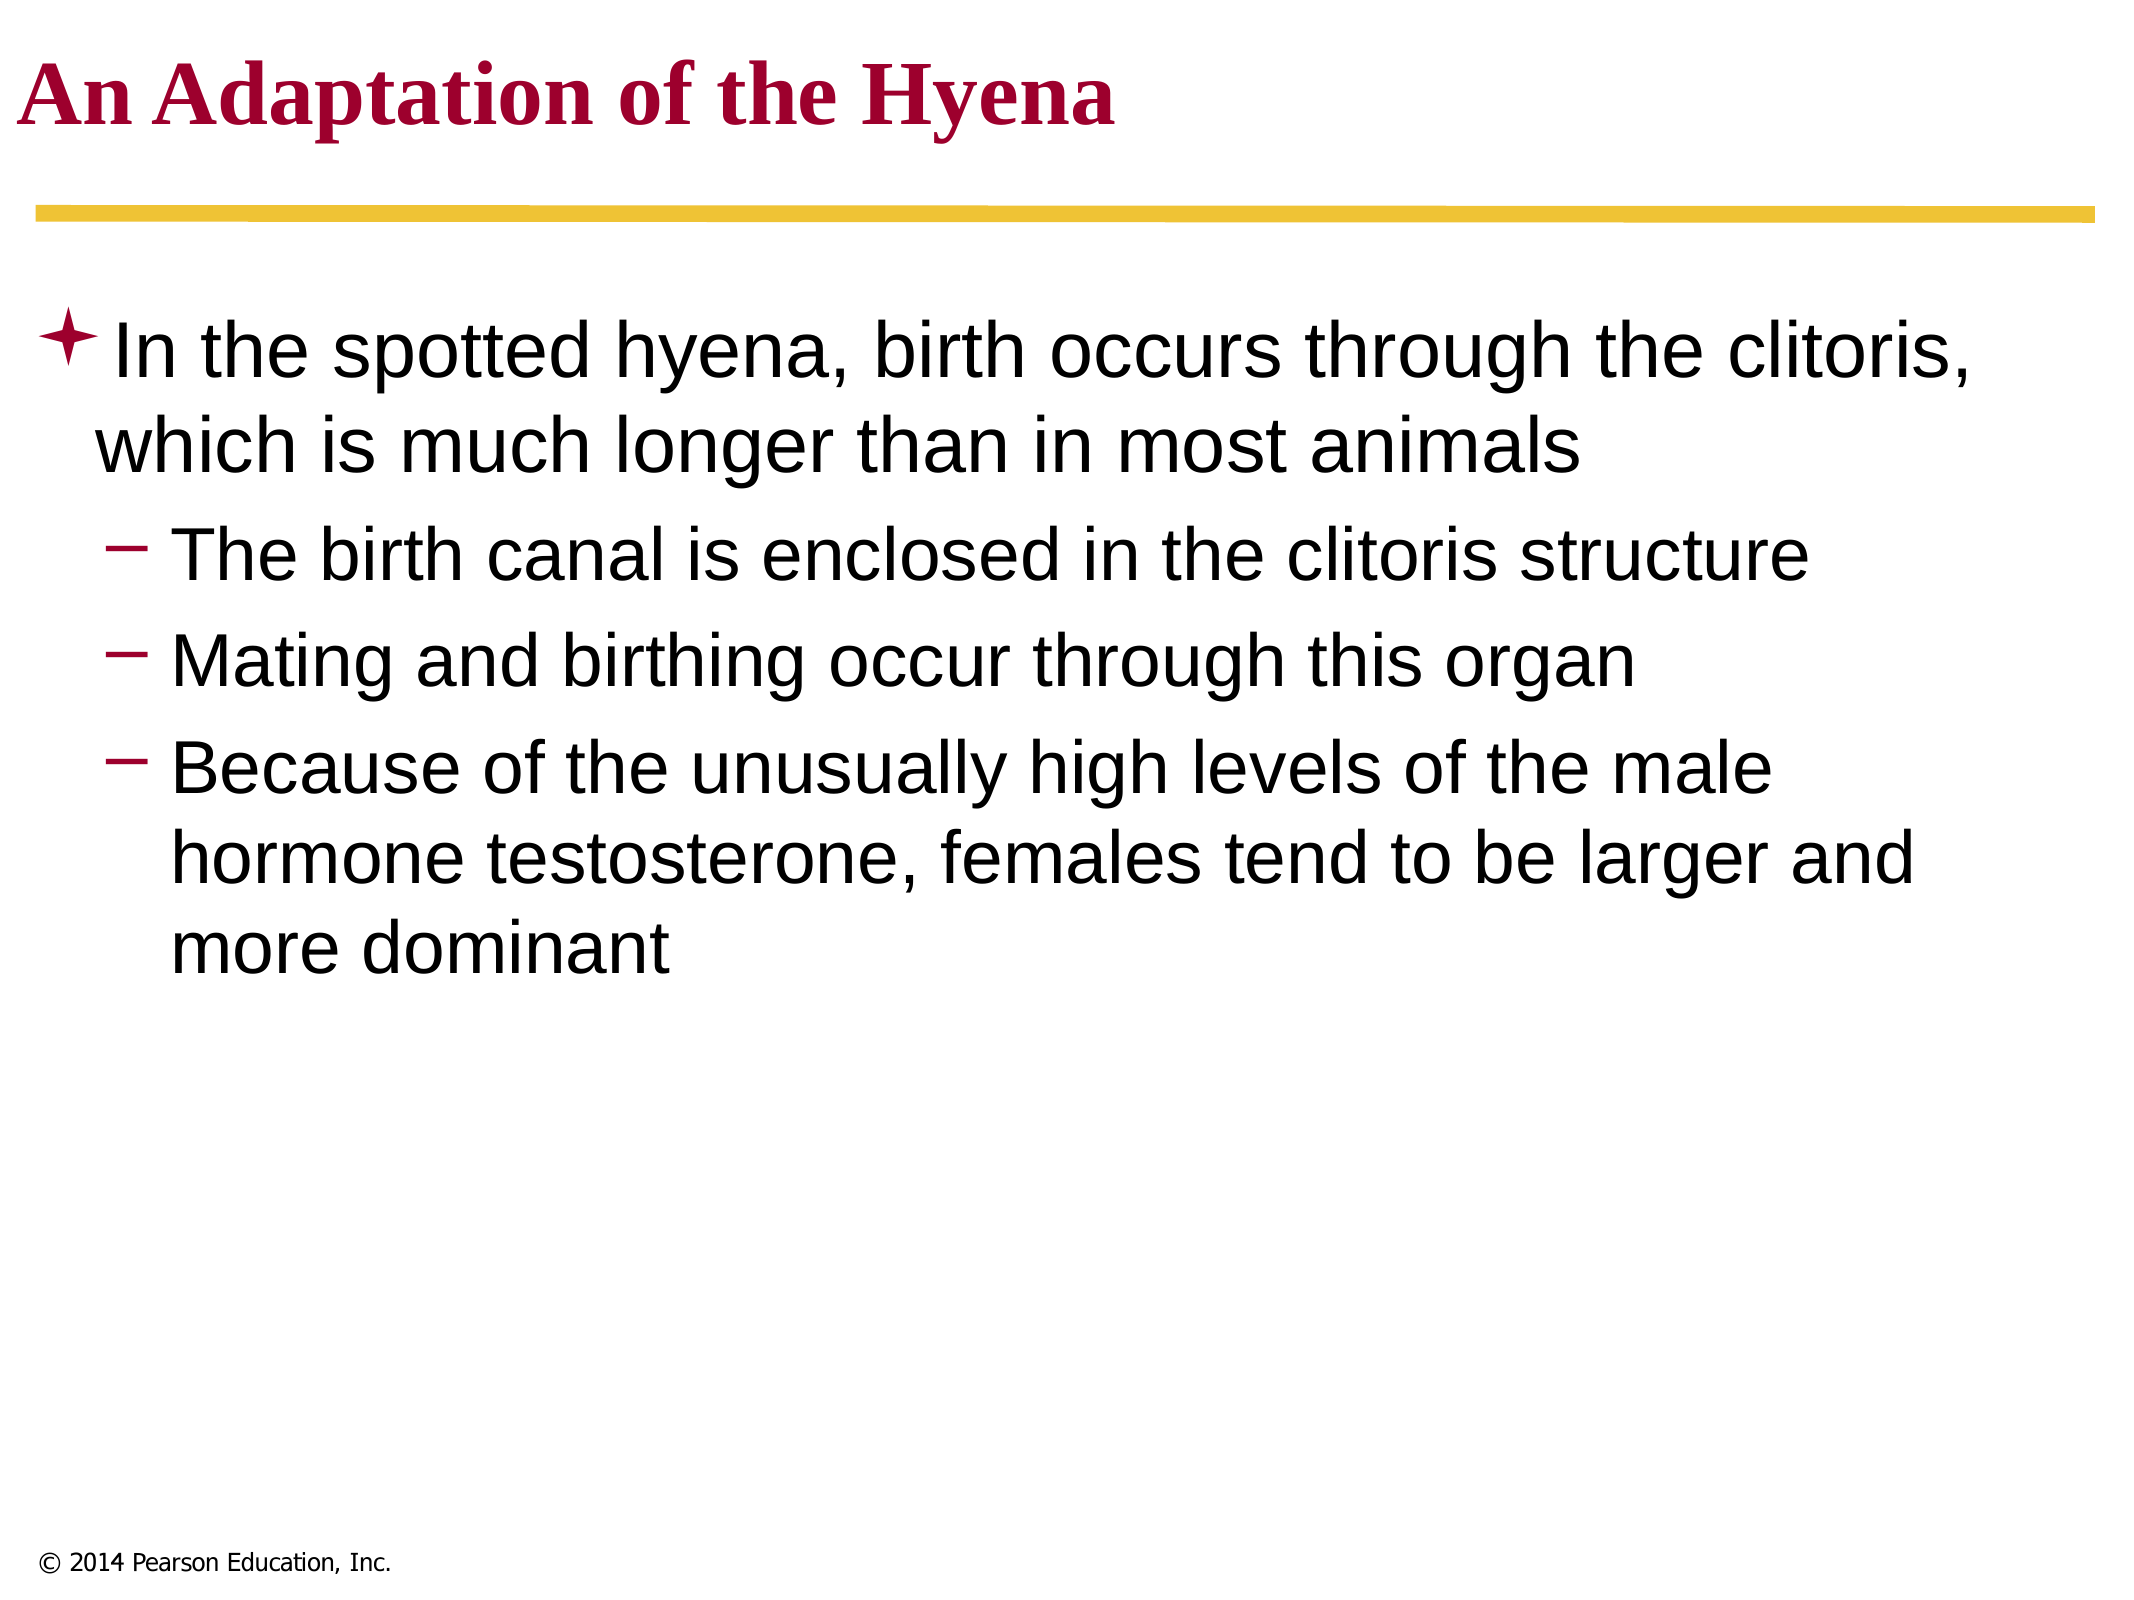

An Adaptation of the Hyena

In the spotted hyena, birth occurs through the clitoris, which is much longer than in most animals
The birth canal is enclosed in the clitoris structure
Mating and birthing occur through this organ
Because of the unusually high levels of the male hormone testosterone, females tend to be larger and more dominant